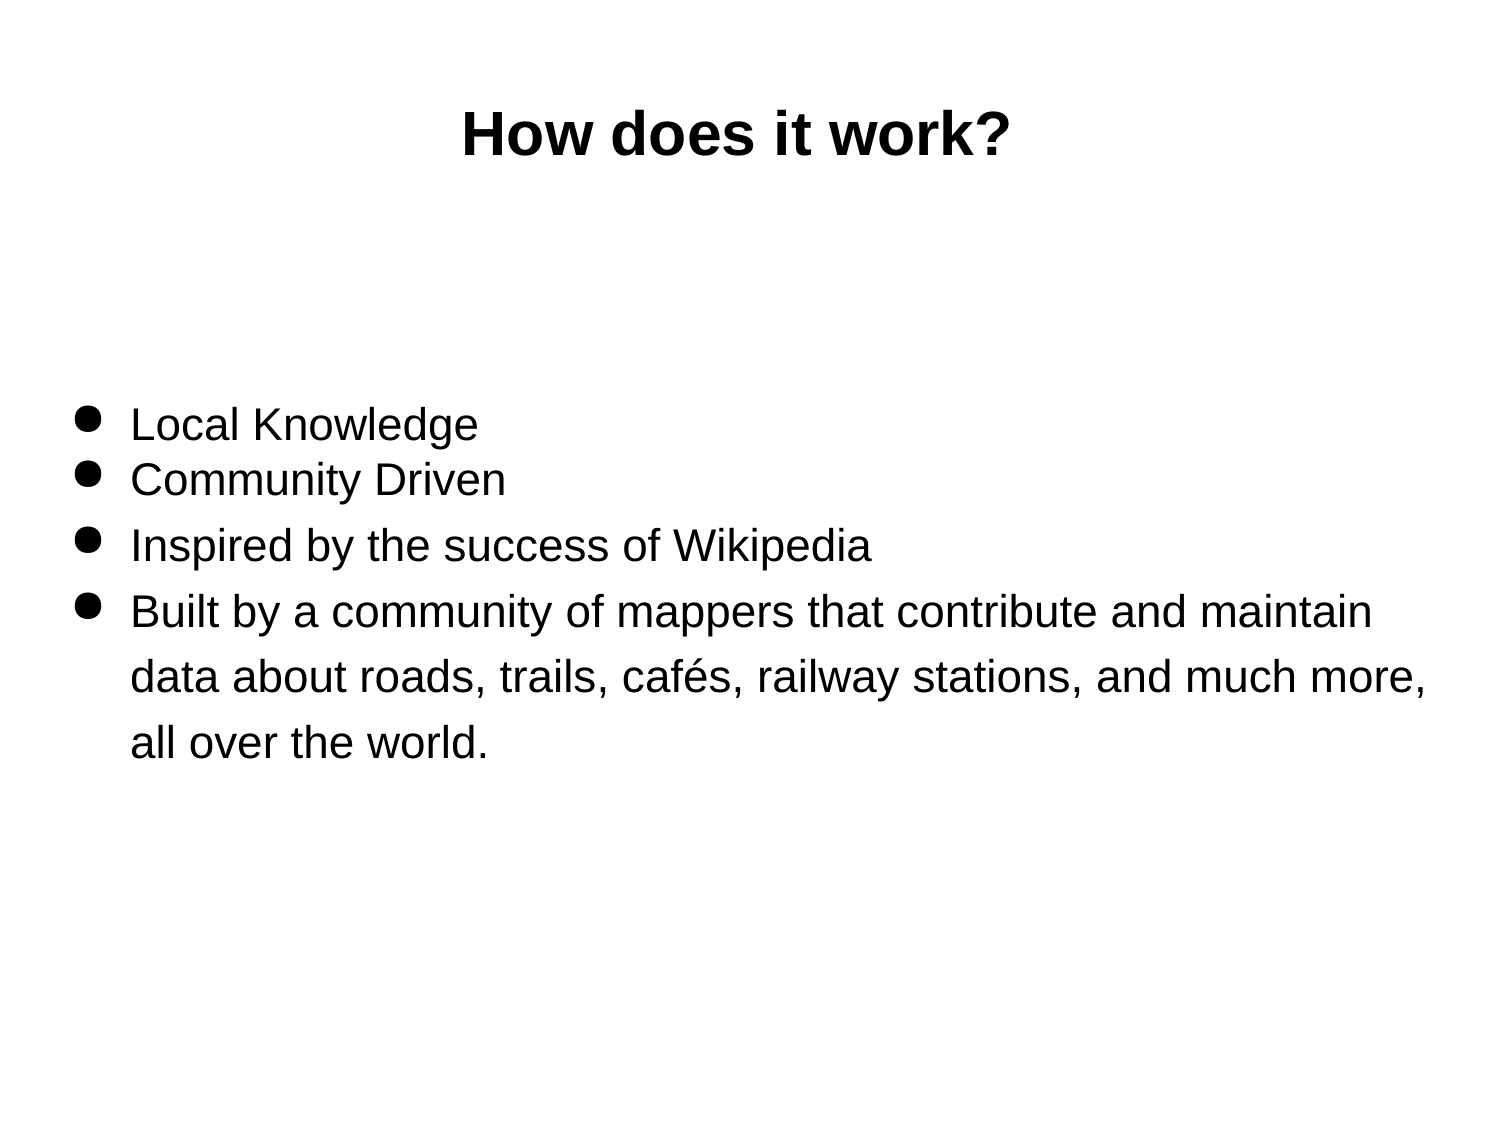

# How does it work?
Local Knowledge
Community Driven
Inspired by the success of Wikipedia
Built by a community of mappers that contribute and maintain data about roads, trails, cafés, railway stations, and much more, all over the world.